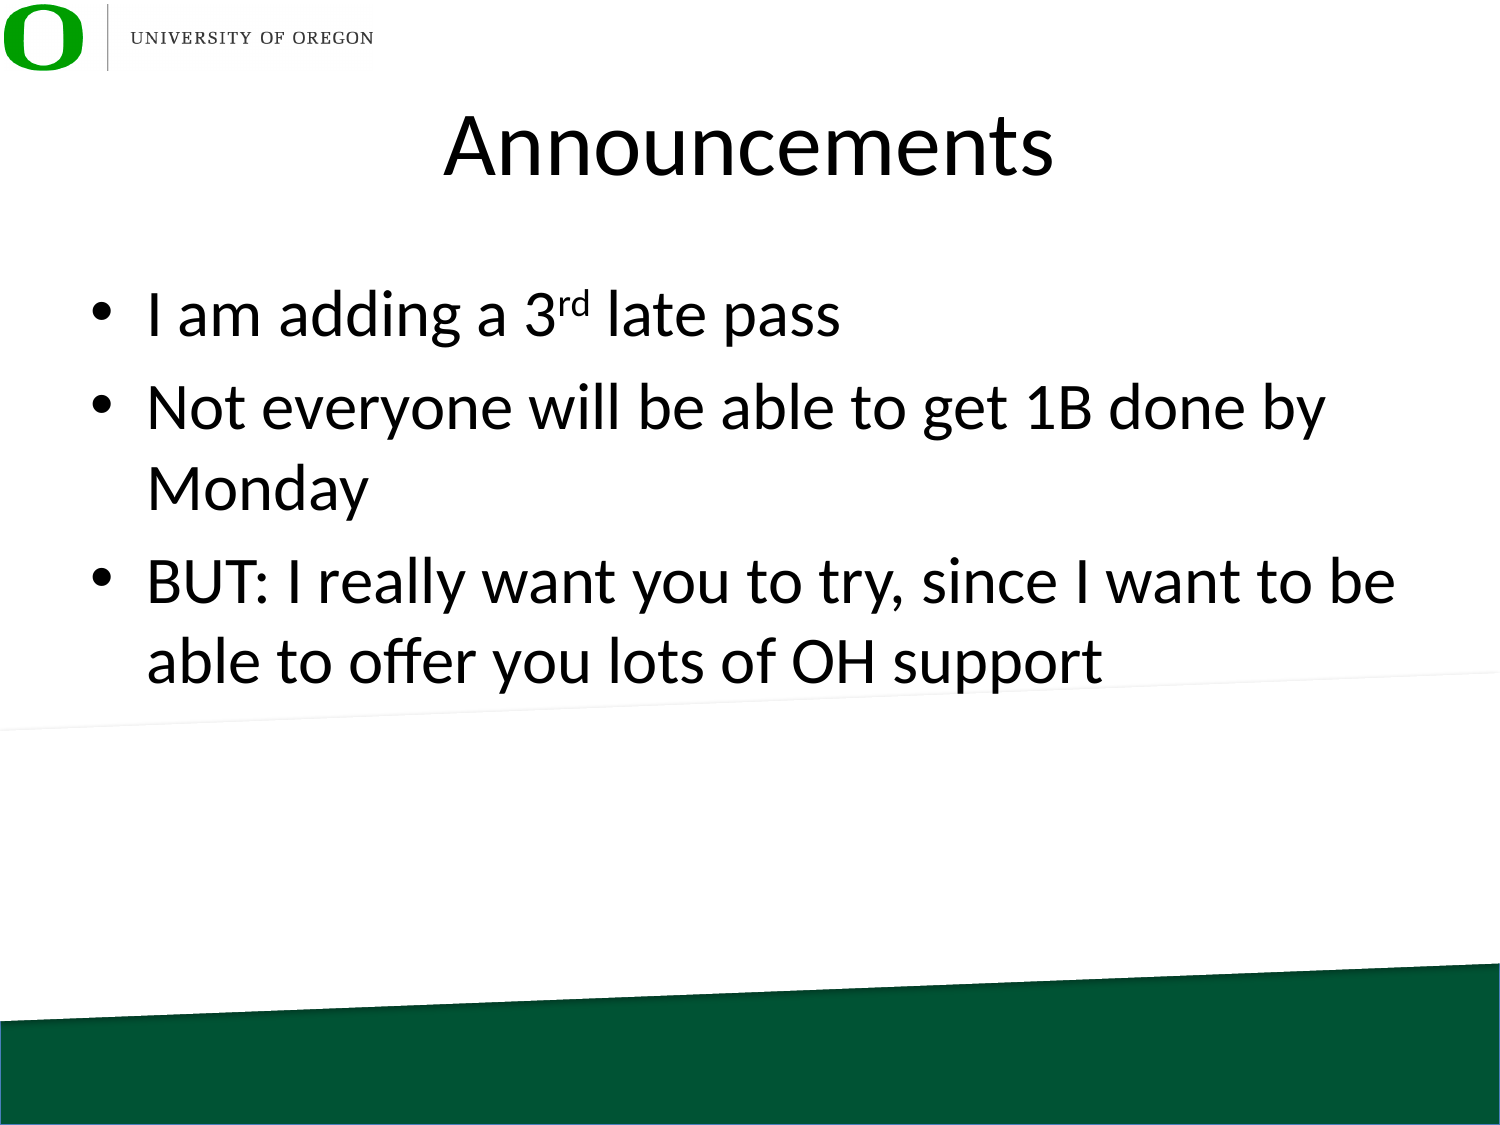

# Announcements
I am adding a 3rd late pass
Not everyone will be able to get 1B done by Monday
BUT: I really want you to try, since I want to be able to offer you lots of OH support